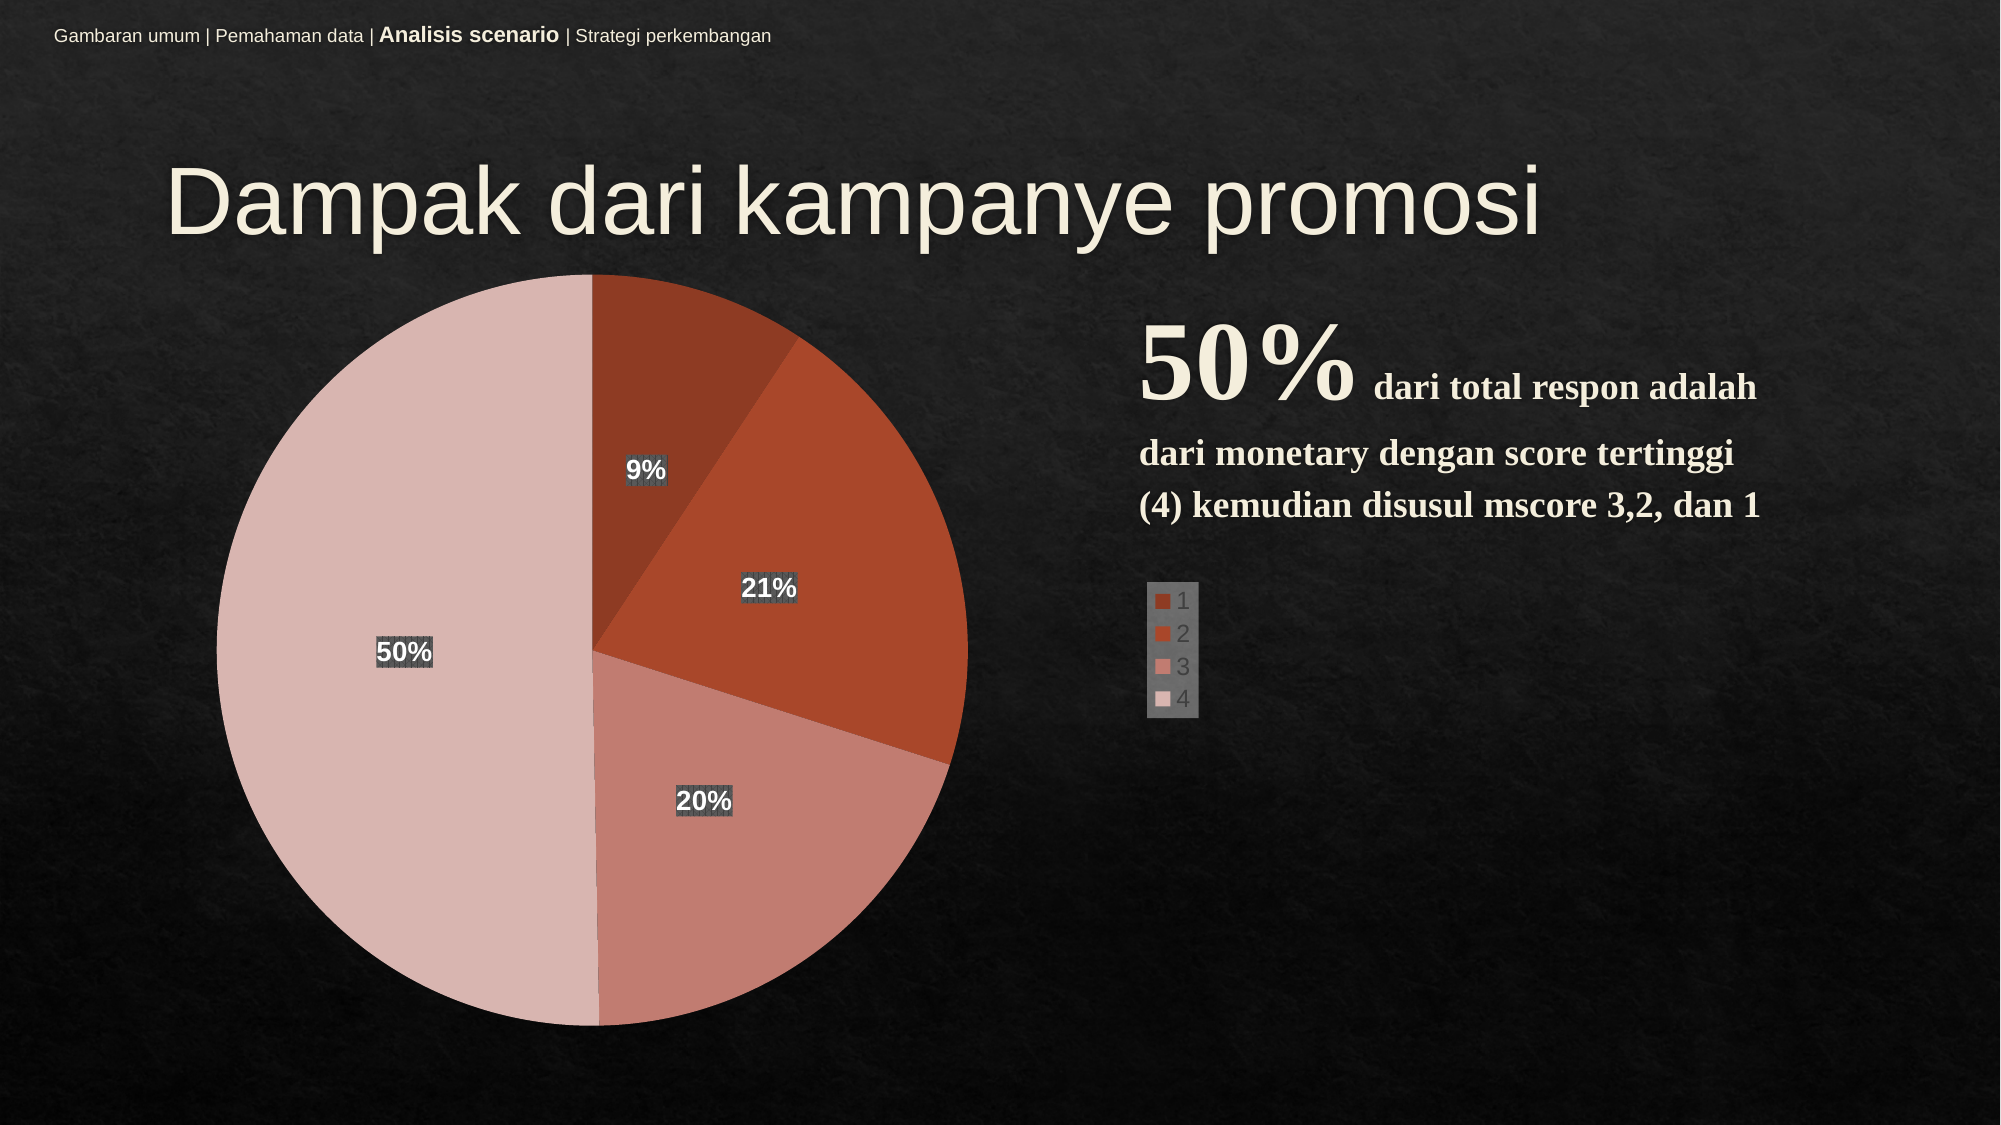

Gambaran umum | Pemahaman data | Analisis scenario | Strategi perkembangan
# Dampak dari kampanye promosi

### Chart

| Category | Response |
|---|---|
| 1 | 31.0 |
| 2 | 69.0 |
| 3 | 66.0 |
| 4 | 168.0 |
	50% dari total respon adalah dari monetary dengan score tertinggi (4) kemudian disusul mscore 3,2, dan 1